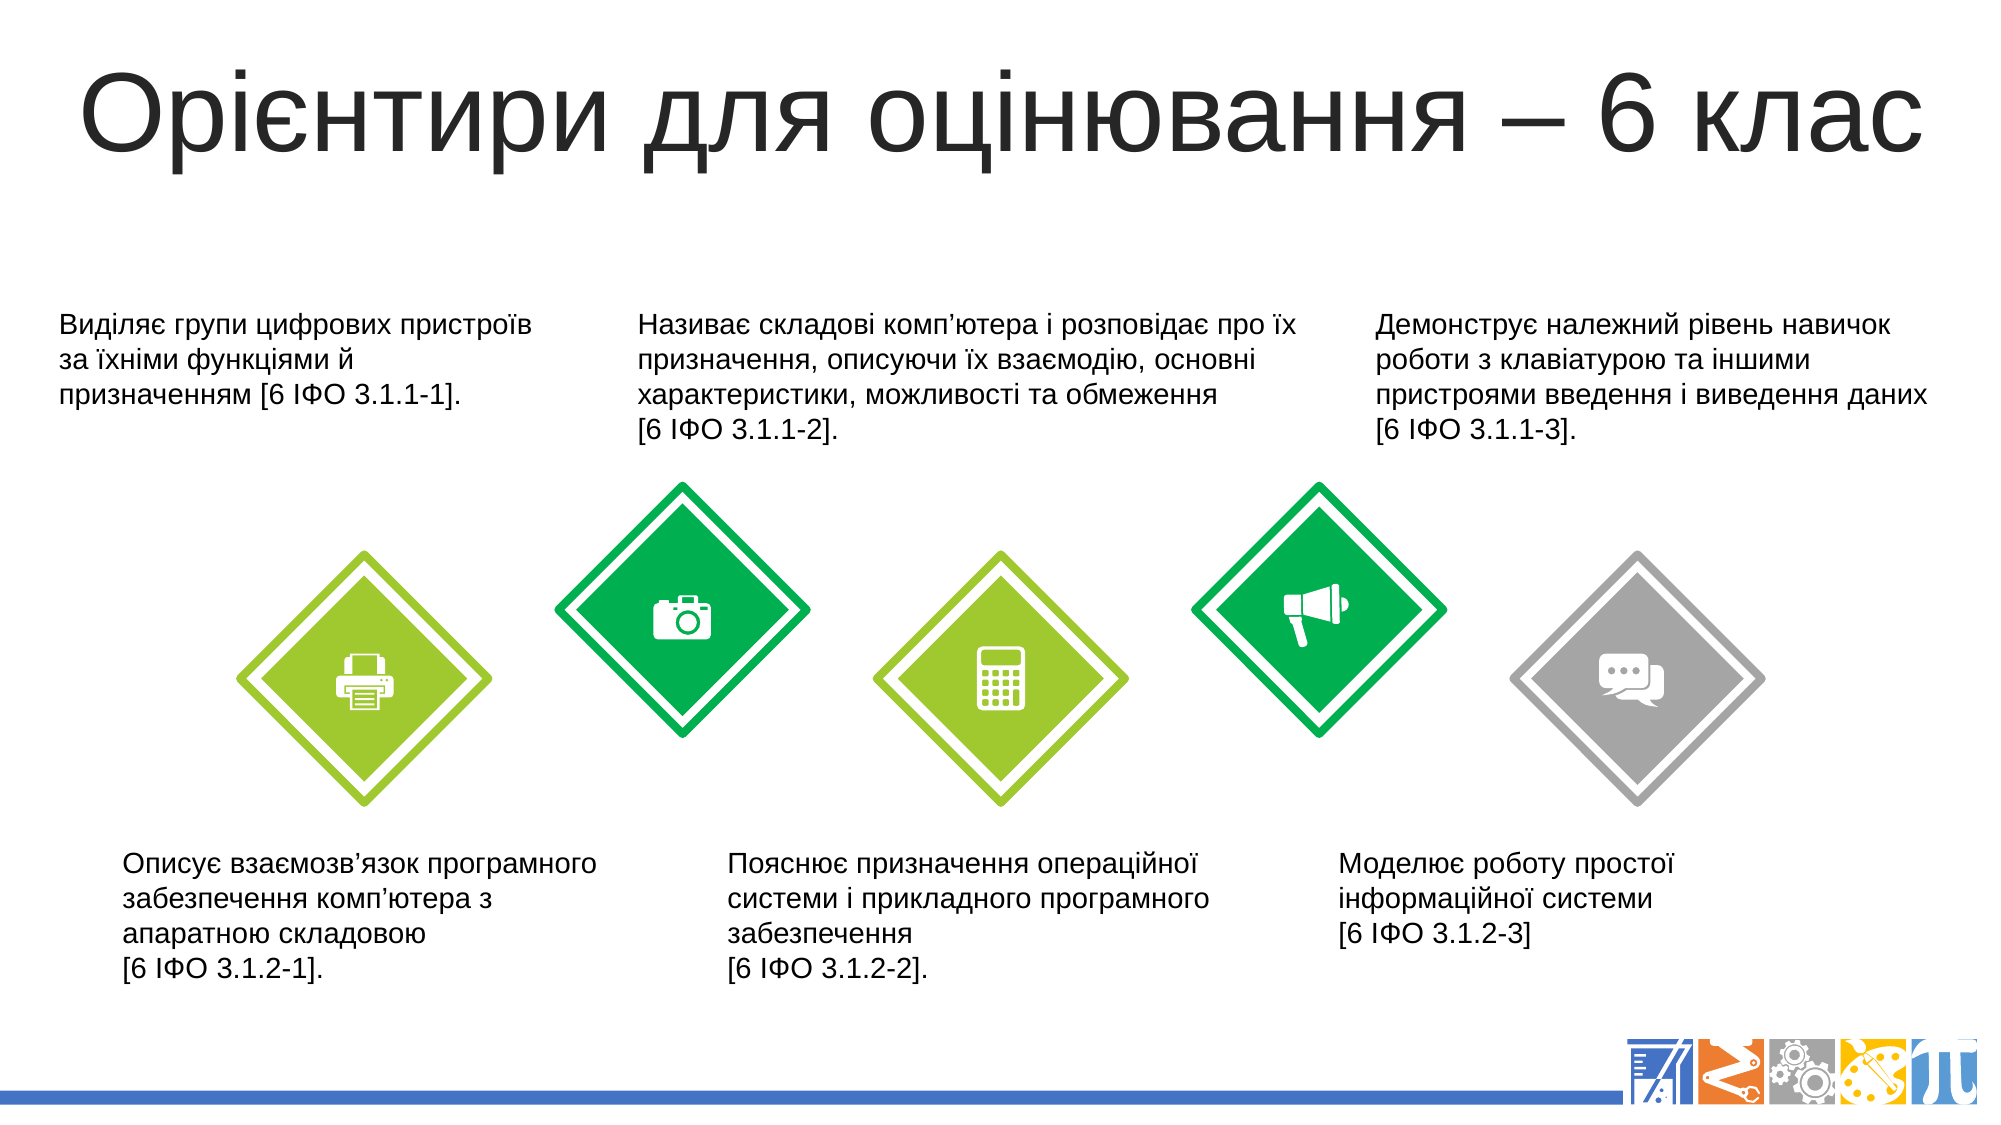

Орієнтири для оцінювання – 6 клас
Виділяє групи цифрових пристроїв за їхніми функціями й призначенням [6 ІФО 3.1.1-1].

Називає складові комп’ютера і розповідає про їх призначення, описуючи їх взаємодію, основні характеристики, можливості та обмеження
[6 ІФО 3.1.1-2].
Демонструє належний рівень навичок роботи з клавіатурою та іншими пристроями введення і виведення даних
[6 ІФО 3.1.1-3].

Описує взаємозв’язок програмного забезпечення комп’ютера з апаратною складовою
[6 ІФО 3.1.2-1].
Пояснює призначення операційної системи і прикладного програмного забезпечення
[6 ІФО 3.1.2-2].
Моделює роботу простої інформаційної системи
[6 ІФО 3.1.2-3]